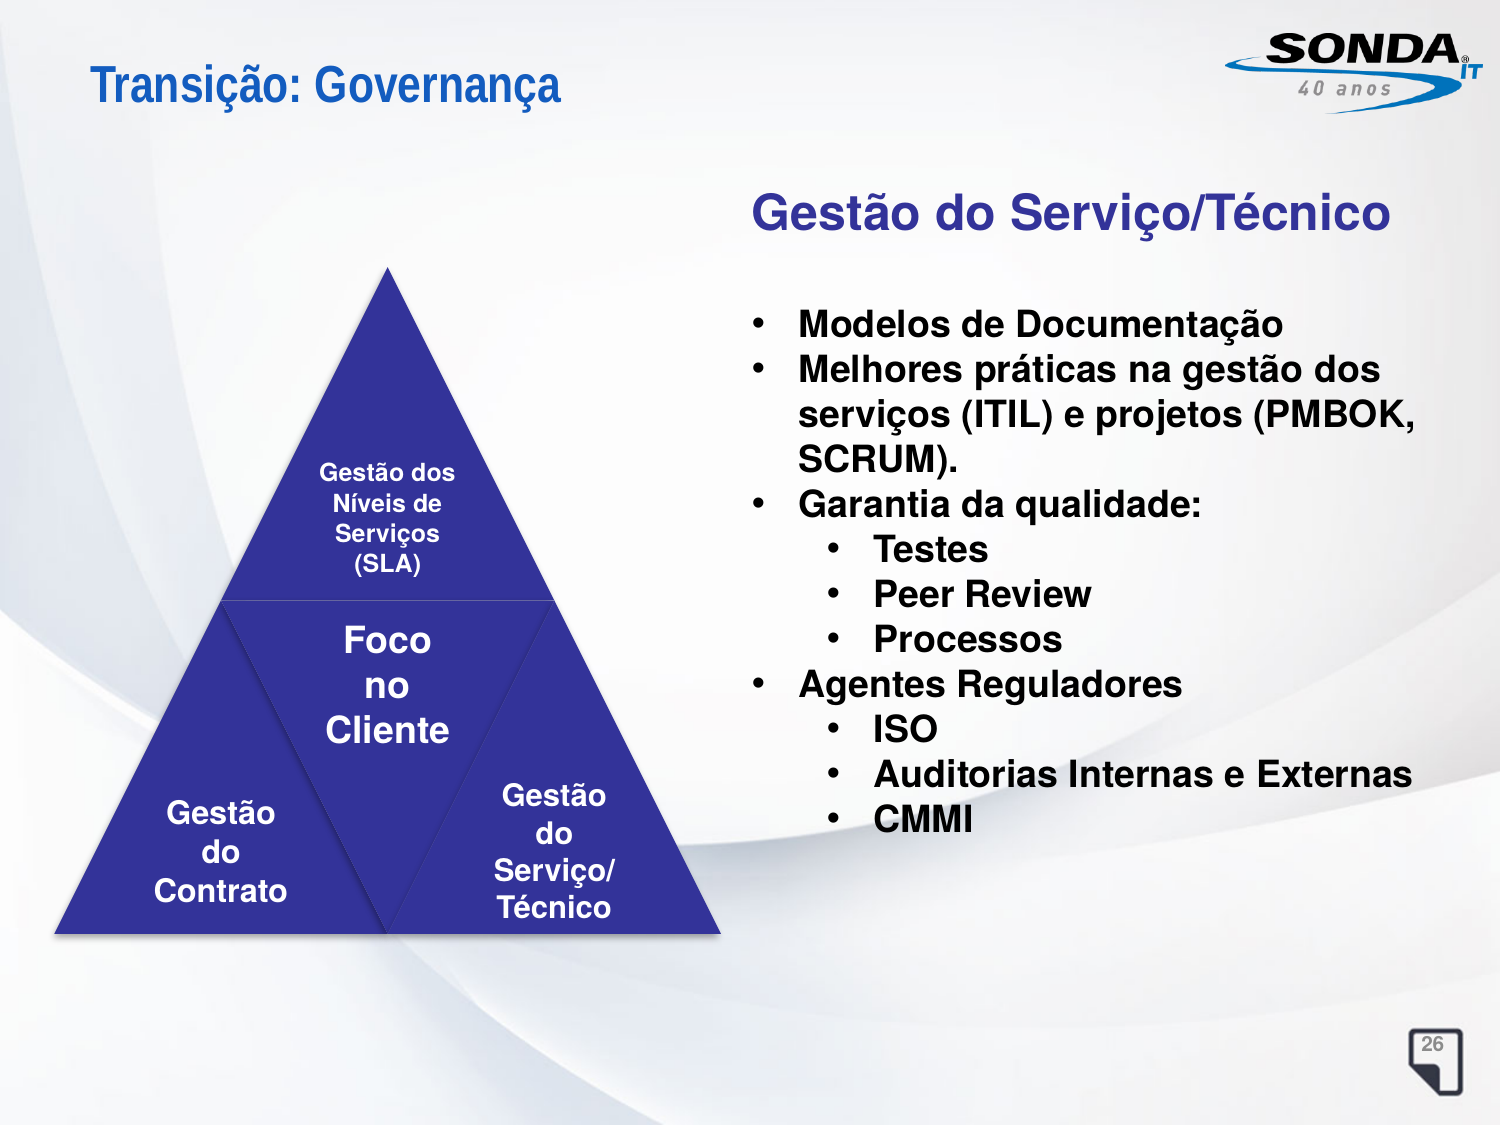

Transição: Governança
Gestão do Serviço/Técnico

Modelos de Documentação
Melhores práticas na gestão dos serviços (ITIL) e projetos (PMBOK, SCRUM).
Garantia da qualidade:
Testes
Peer Review
Processos
Agentes Reguladores
ISO
Auditorias Internas e Externas
CMMI

Gestão dos Níveis de Serviços (SLA)
Gestão do Contrato
Foco no Cliente
Gestão do Serviço/Técnico
26